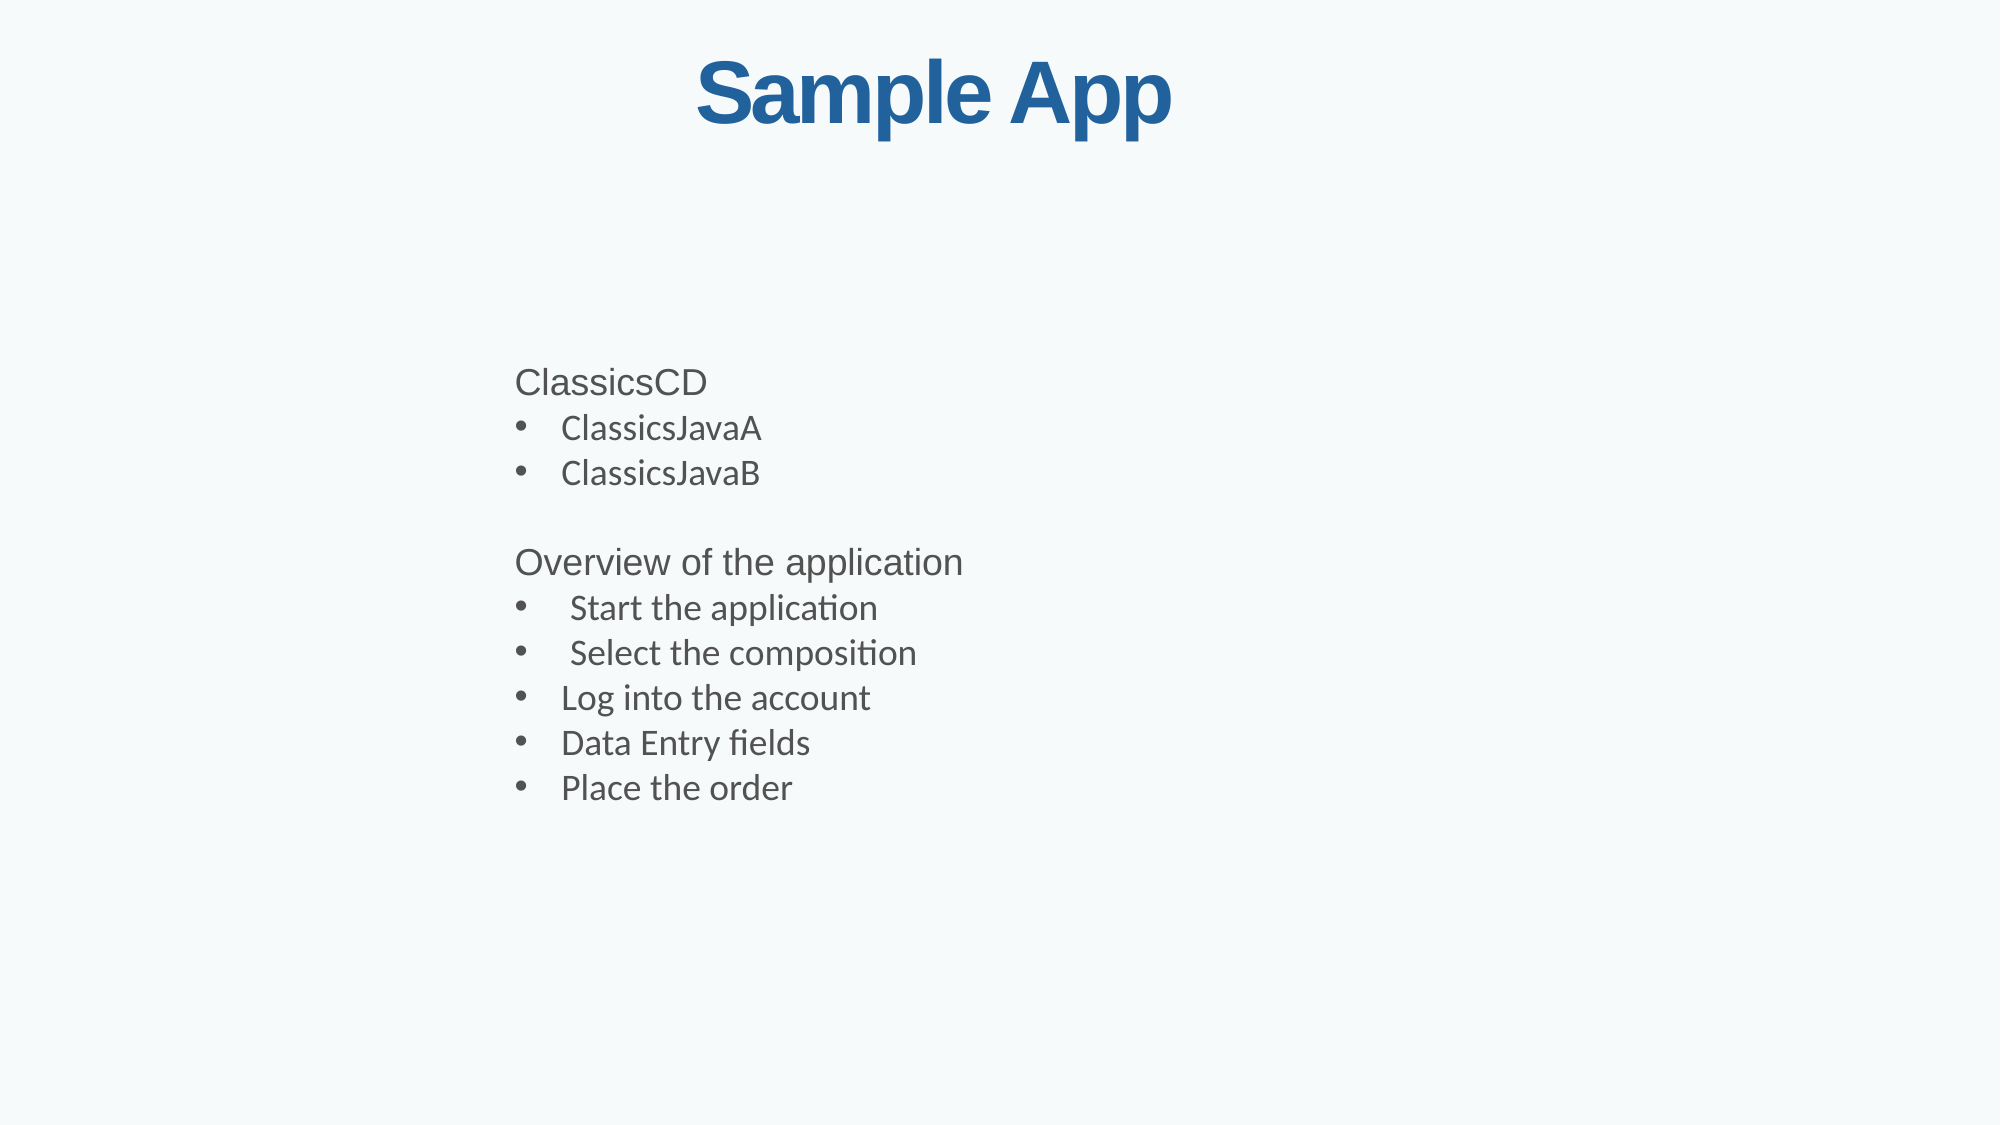

# Sample App

ClassicsCD
ClassicsJavaA
ClassicsJavaB

Overview of the application
 Start the application
 Select the composition
Log into the account
Data Entry fields
Place the order